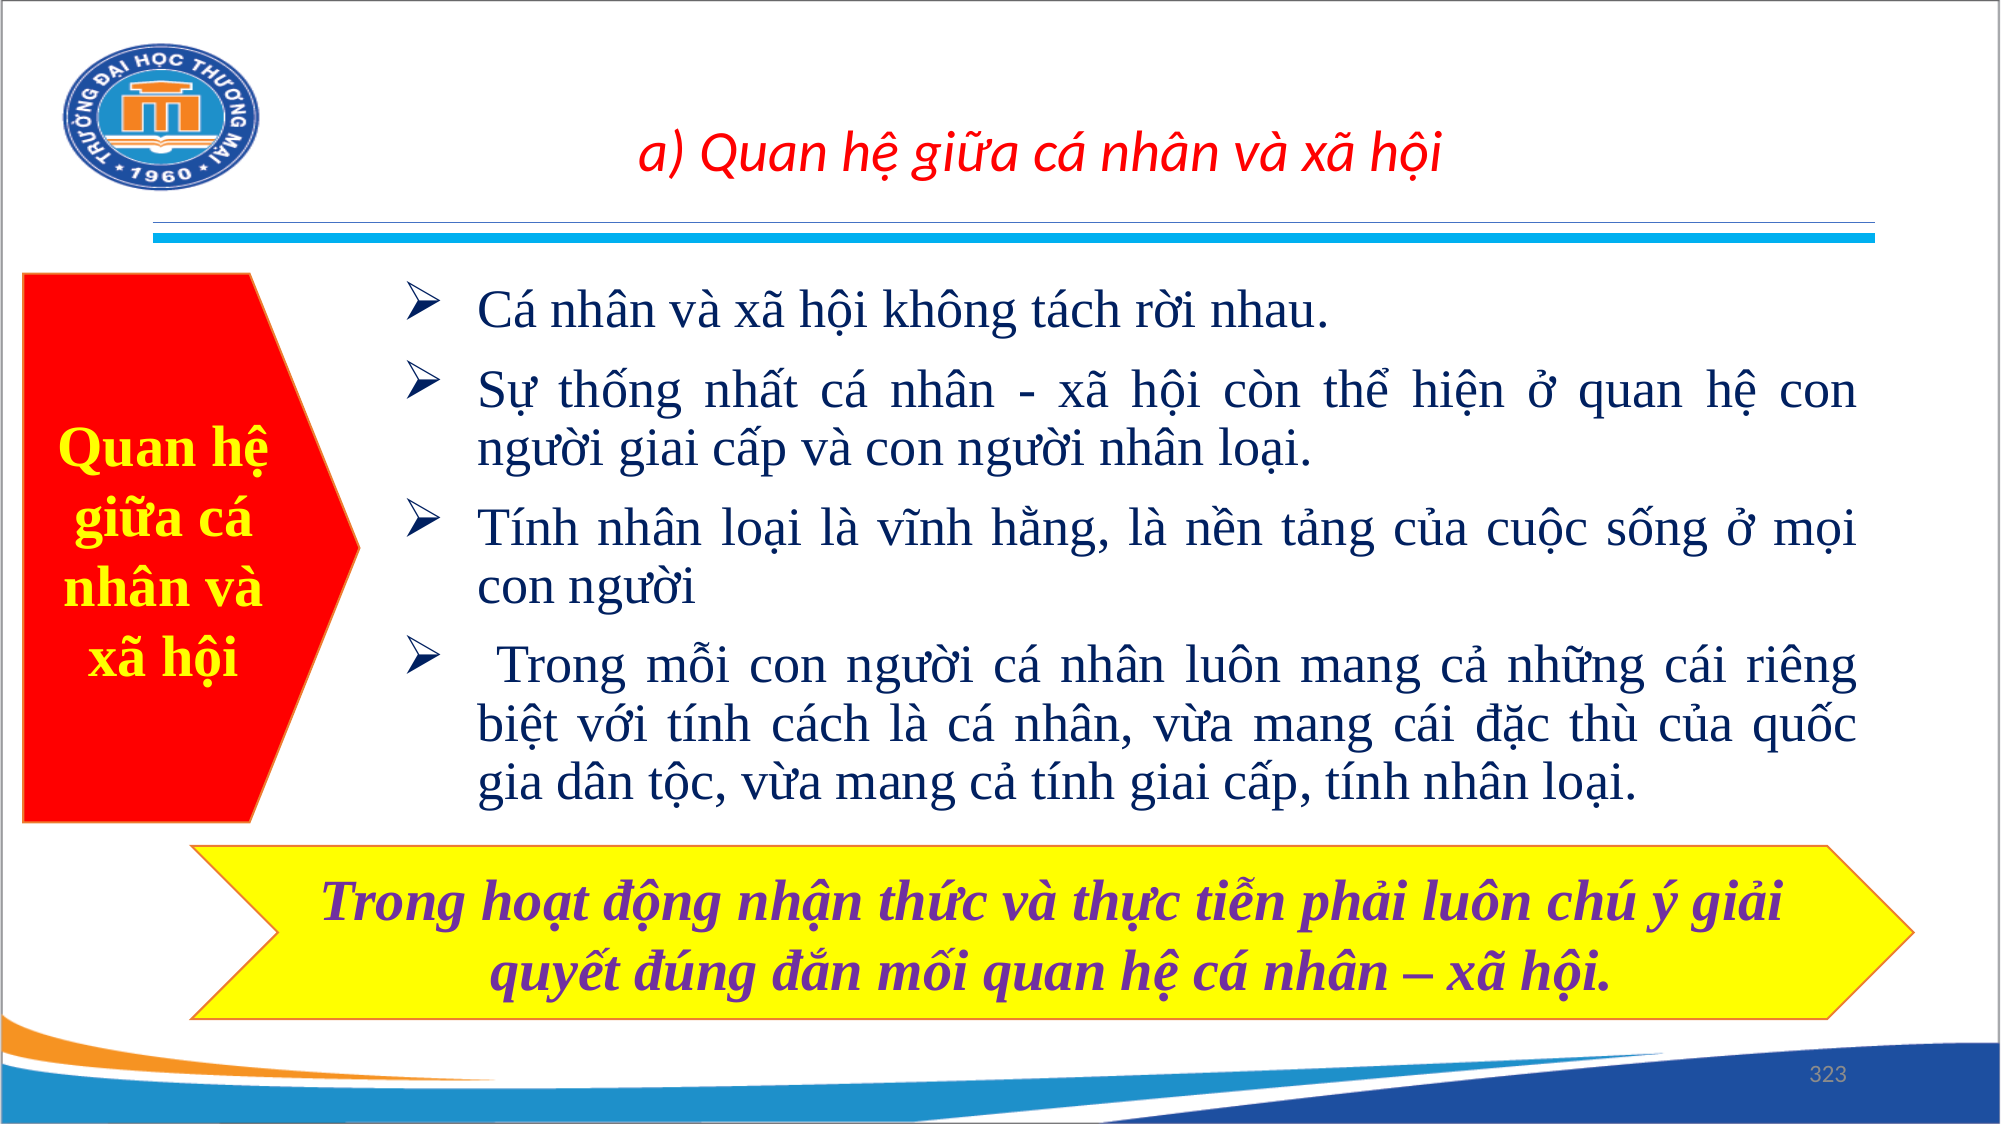

a) Quan hệ giữa cá nhân và xã hội
Quan hệ giữa cá nhân và xã hội
Cá nhân và xã hội không tách rời nhau.
Sự thống nhất cá nhân - xã hội còn thể hiện ở quan hệ con người giai cấp và con người nhân loại.
Tính nhân loại là vĩnh hằng, là nền tảng của cuộc sống ở mọi con người
 Trong mỗi con người cá nhân luôn mang cả những cái riêng biệt với tính cách là cá nhân, vừa mang cái đặc thù của quốc gia dân tộc, vừa mang cả tính giai cấp, tính nhân loại.
Trong hoạt động nhận thức và thực tiễn phải luôn chú ý giải quyết đúng đắn mối quan hệ cá nhân – xã hội.
323